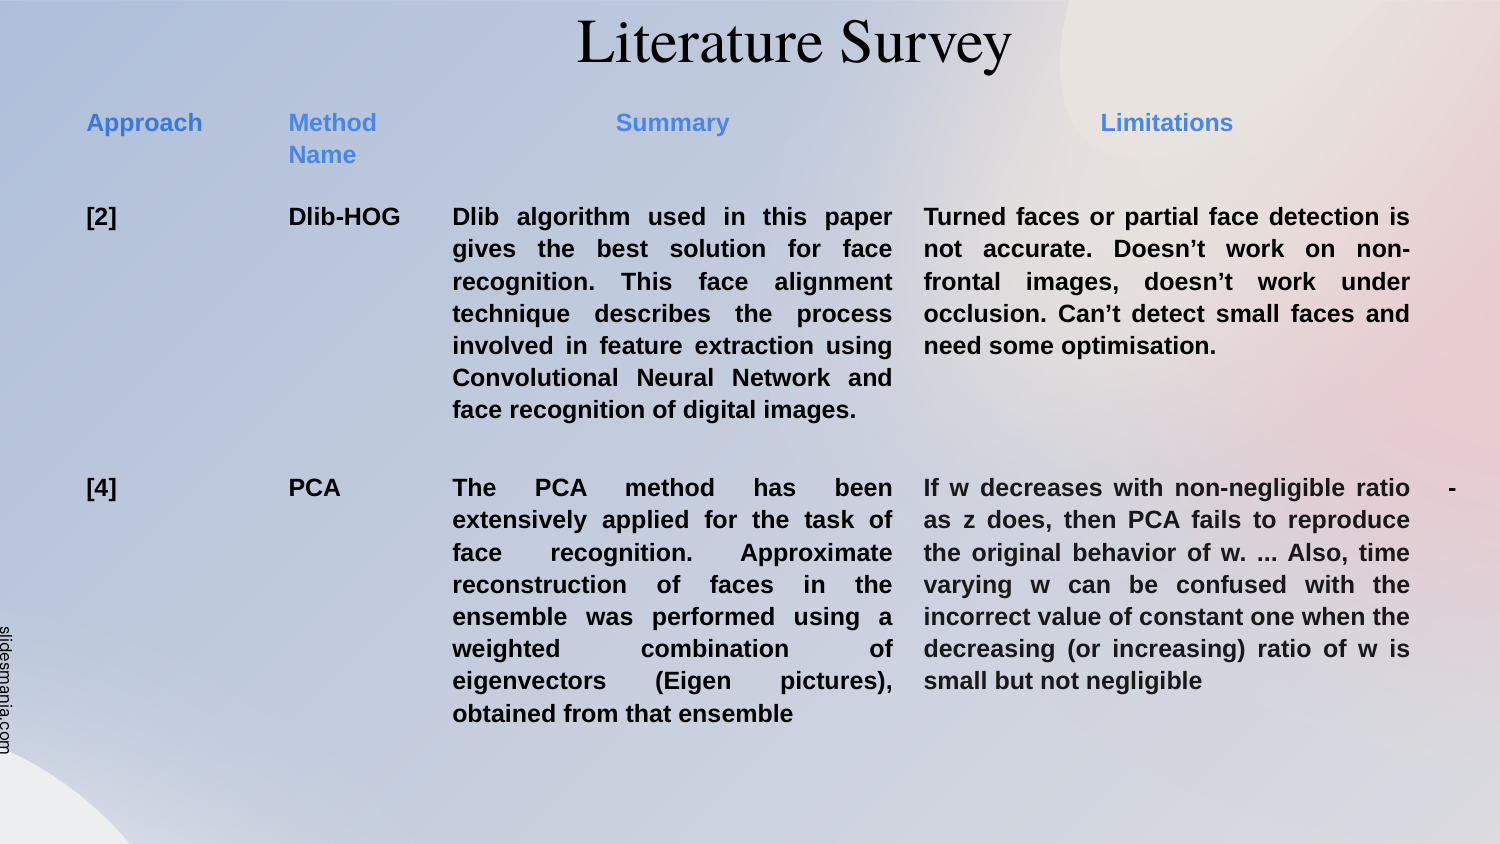

# Literature Survey
| Approach | Method Name | Summary | Limitations |  |
| --- | --- | --- | --- | --- |
| [2] | Dlib-HOG | Dlib algorithm used in this paper gives the best solution for face recognition. This face alignment technique describes the process involved in feature extraction using Convolutional Neural Network and face recognition of digital images. | Turned faces or partial face detection is not accurate. Doesn’t work on non-frontal images, doesn’t work under occlusion. Can’t detect small faces and need some optimisation. |  |
| [4] | PCA | The PCA method has been extensively applied for the task of face recognition. Approximate reconstruction of faces in the ensemble was performed using a weighted combination of eigenvectors (Eigen pictures), obtained from that ensemble | If w decreases with non-negligible ratio as z does, then PCA fails to reproduce the original behavior of w. ... Also, time varying w can be confused with the incorrect value of constant one when the decreasing (or increasing) ratio of w is small but not negligible | - |